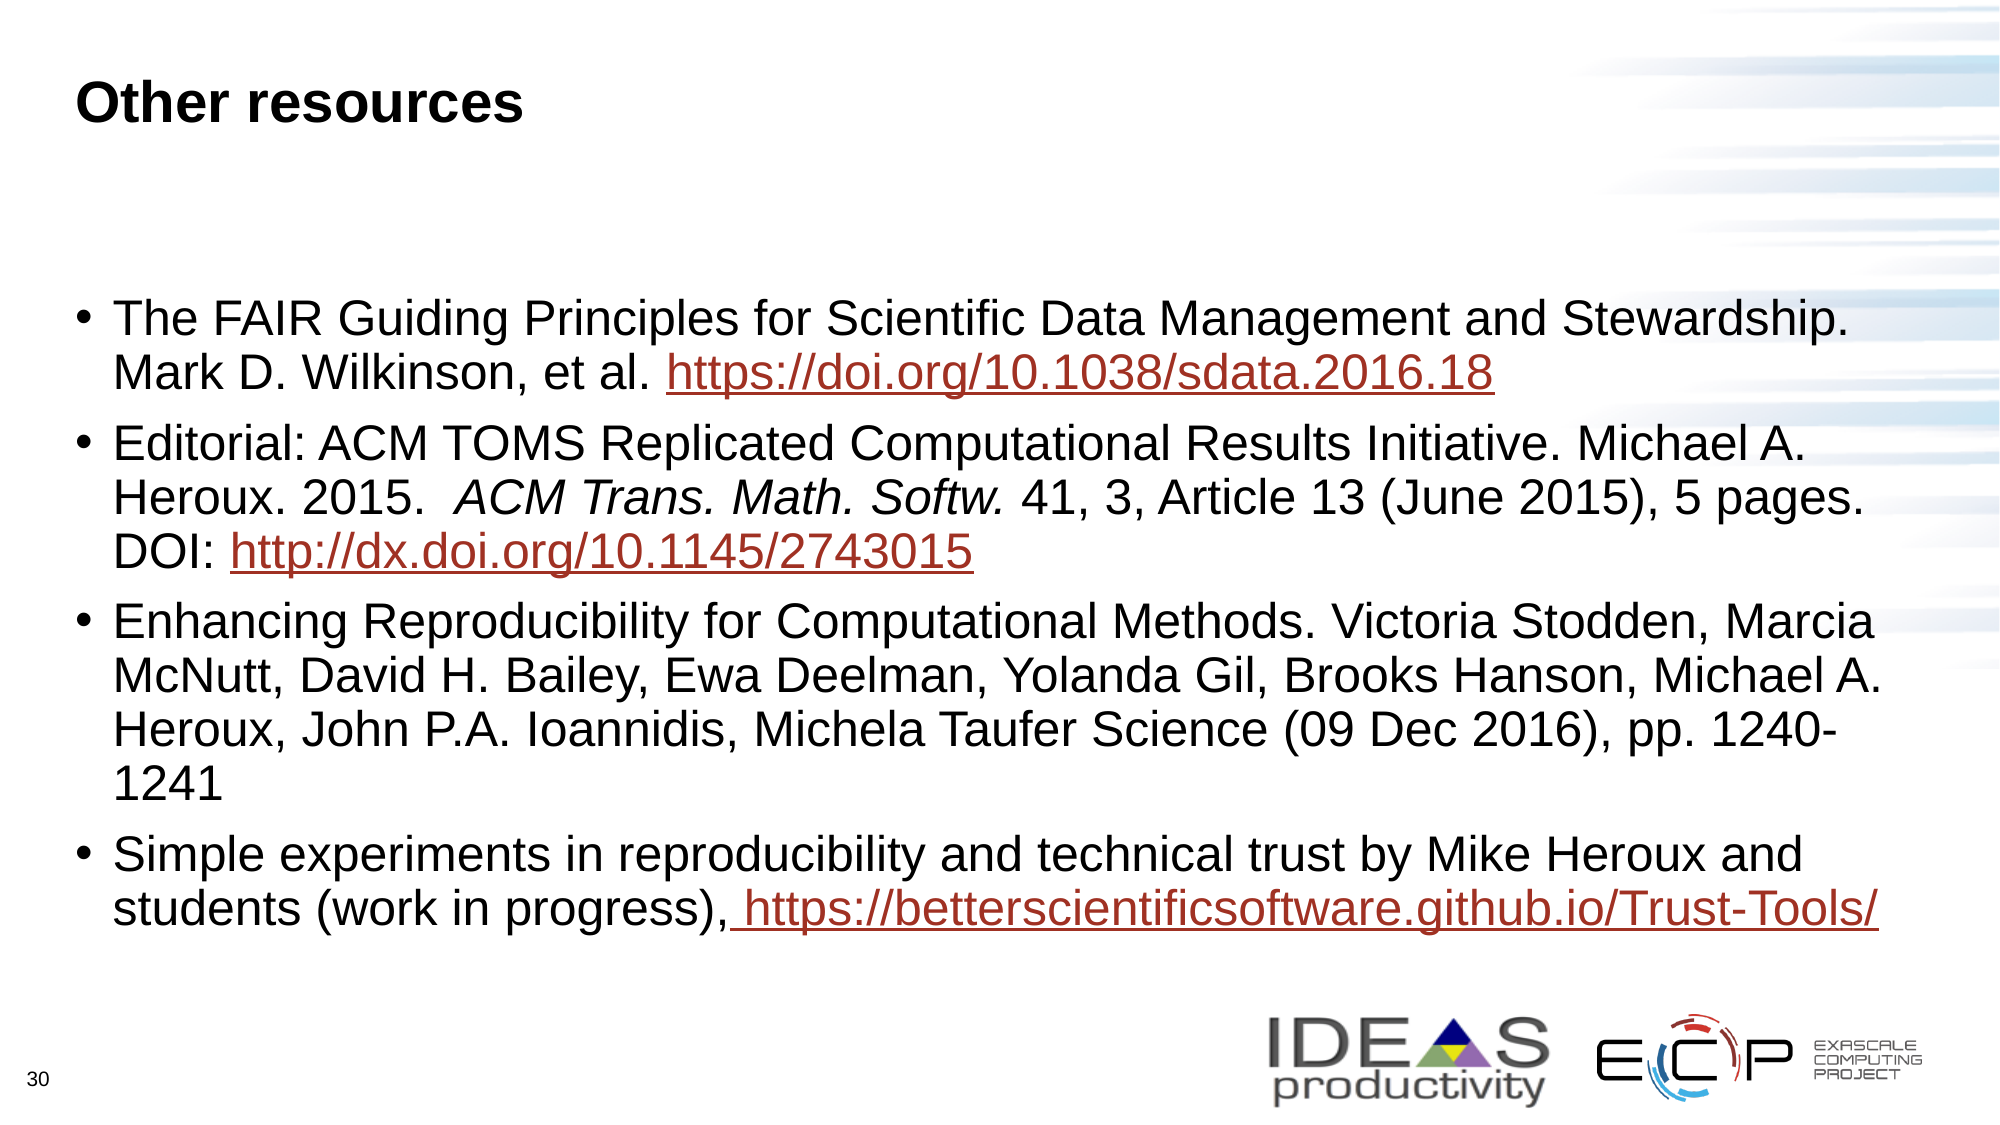

# Other resources
The FAIR Guiding Principles for Scientific Data Management and Stewardship. Mark D. Wilkinson, et al. https://doi.org/10.1038/sdata.2016.18
Editorial: ACM TOMS Replicated Computational Results Initiative. Michael A. Heroux. 2015.  ACM Trans. Math. Softw. 41, 3, Article 13 (June 2015), 5 pages. DOI: http://dx.doi.org/10.1145/2743015
Enhancing Reproducibility for Computational Methods. Victoria Stodden, Marcia McNutt, David H. Bailey, Ewa Deelman, Yolanda Gil, Brooks Hanson, Michael A. Heroux, John P.A. Ioannidis, Michela Taufer Science (09 Dec 2016), pp. 1240-1241
Simple experiments in reproducibility and technical trust by Mike Heroux and students (work in progress), https://betterscientificsoftware.github.io/Trust-Tools/